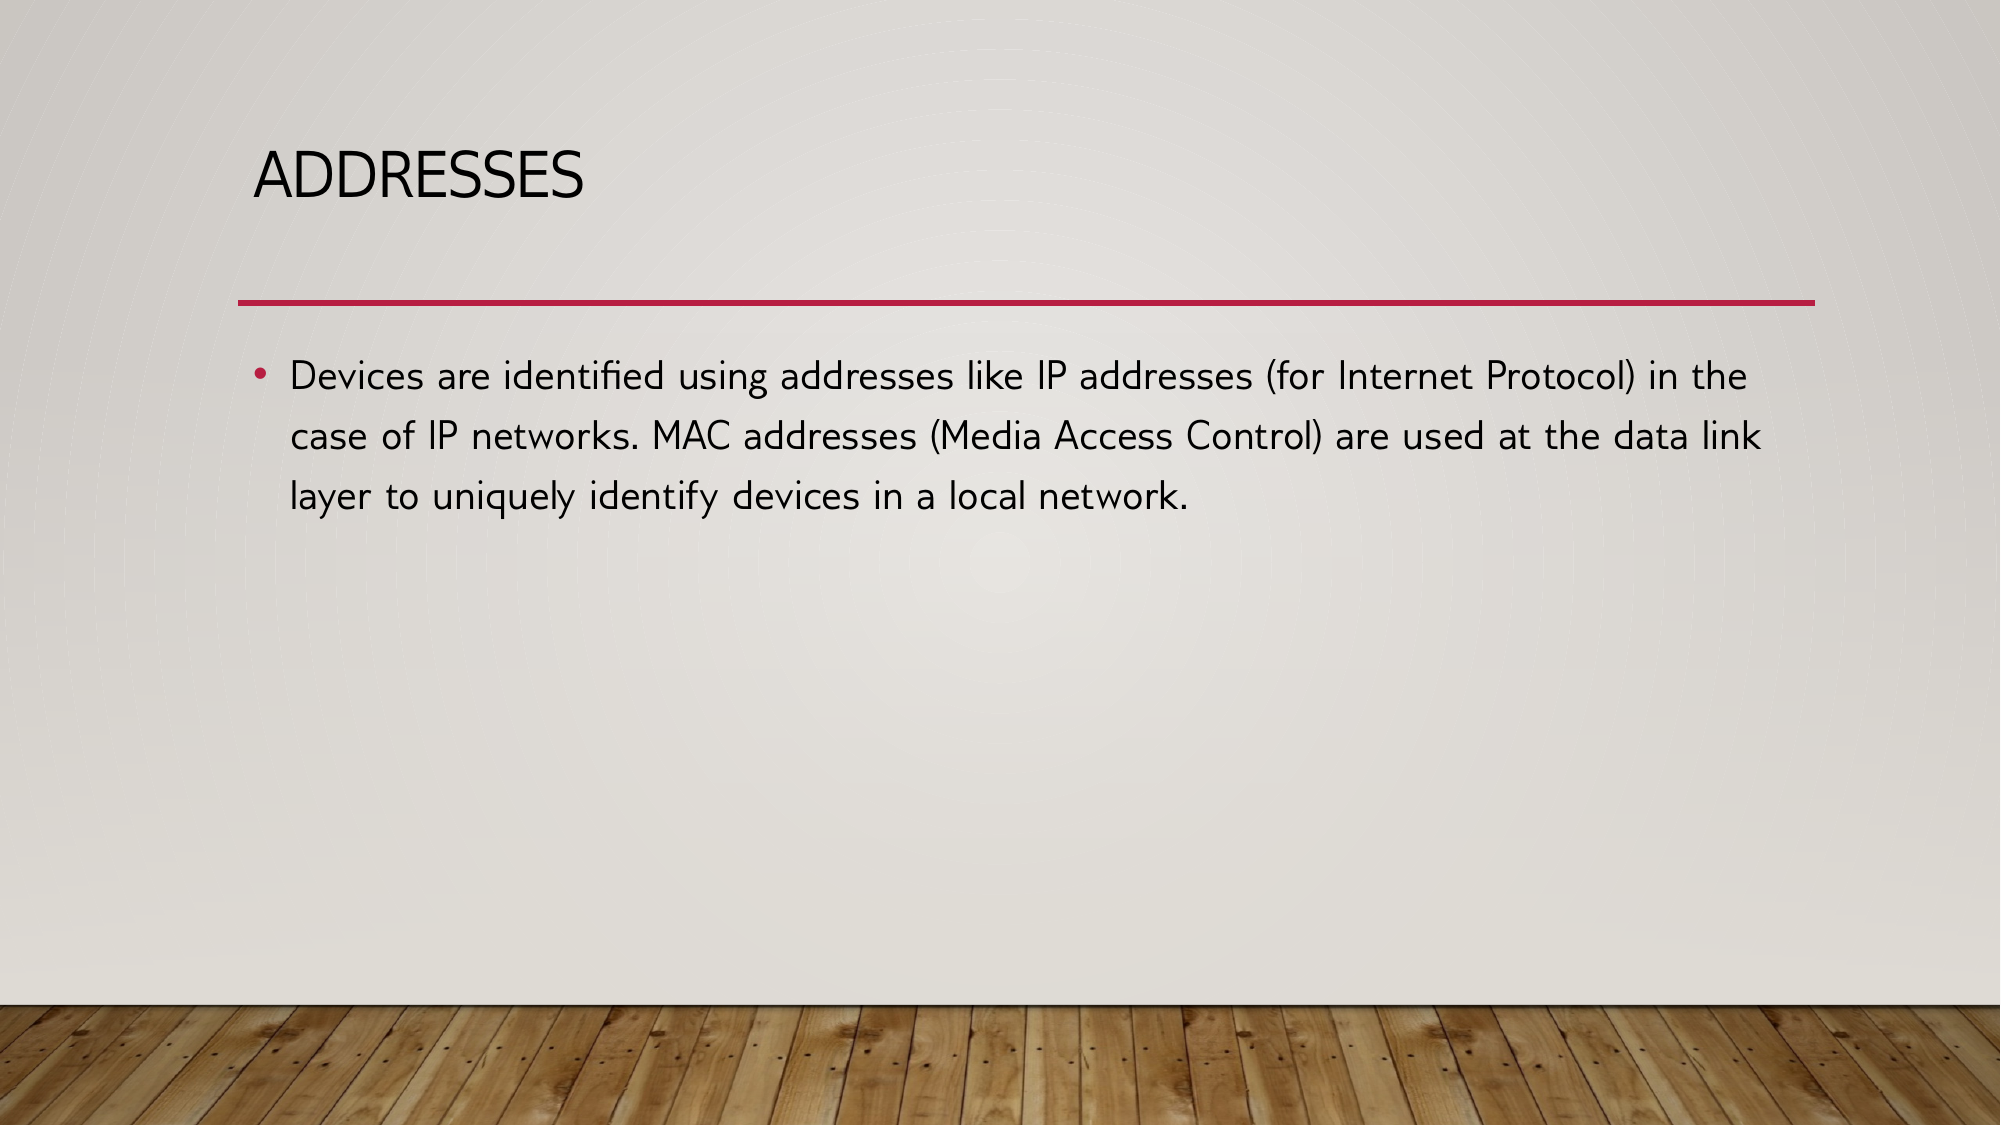

# ADDRESSES
Devices are identified using addresses like IP addresses (for Internet Protocol) in the case of IP networks. MAC addresses (Media Access Control) are used at the data link layer to uniquely identify devices in a local network.